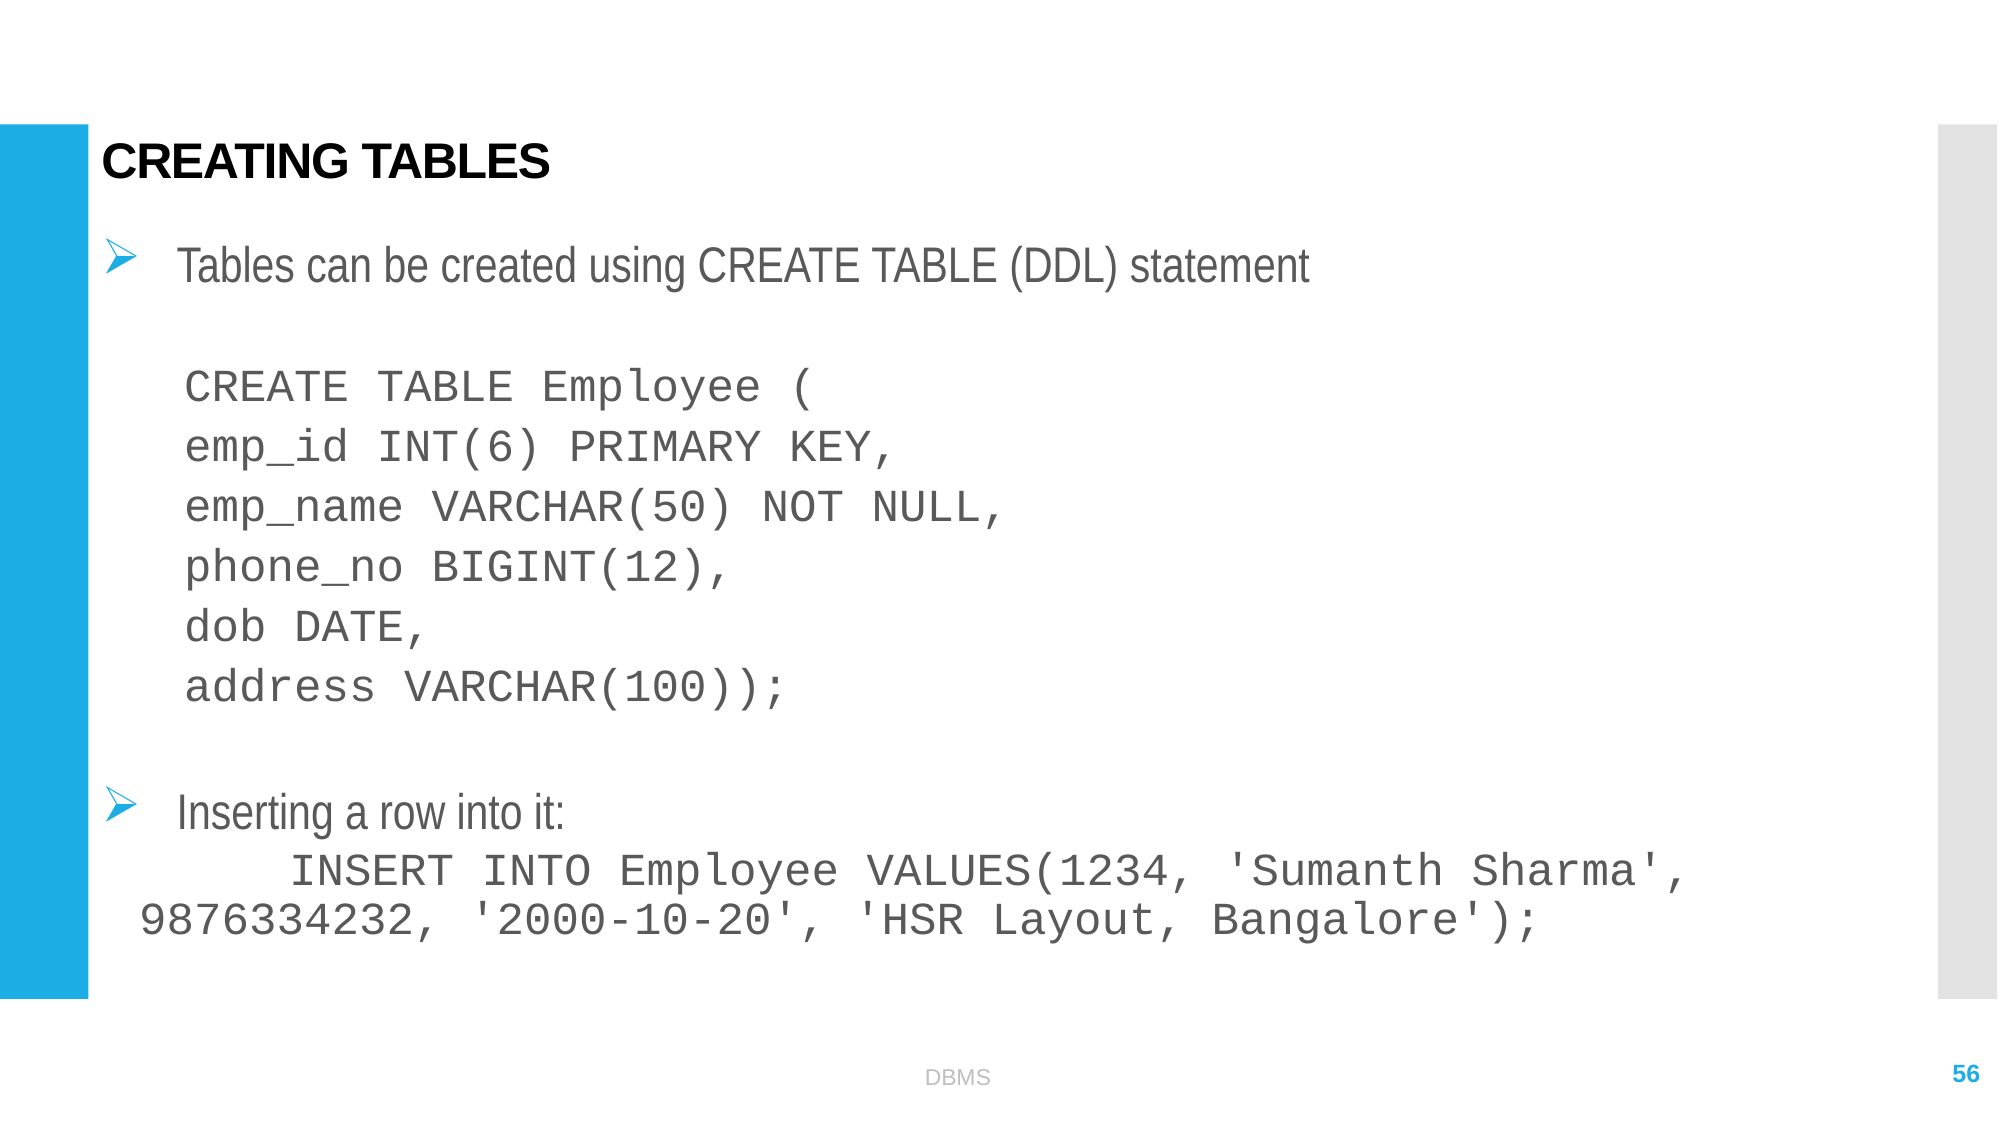

# CREATING TABLES
Tables can be created using CREATE TABLE (DDL) statement

CREATE TABLE Employee (
emp_id INT(6) PRIMARY KEY,
emp_name VARCHAR(50) NOT NULL,
phone_no BIGINT(12),
dob DATE,
address VARCHAR(100));

Inserting a row into it:
	INSERT INTO Employee VALUES(1234, 'Sumanth Sharma', 	9876334232, '2000-10-20', 'HSR Layout, Bangalore');
56
DBMS